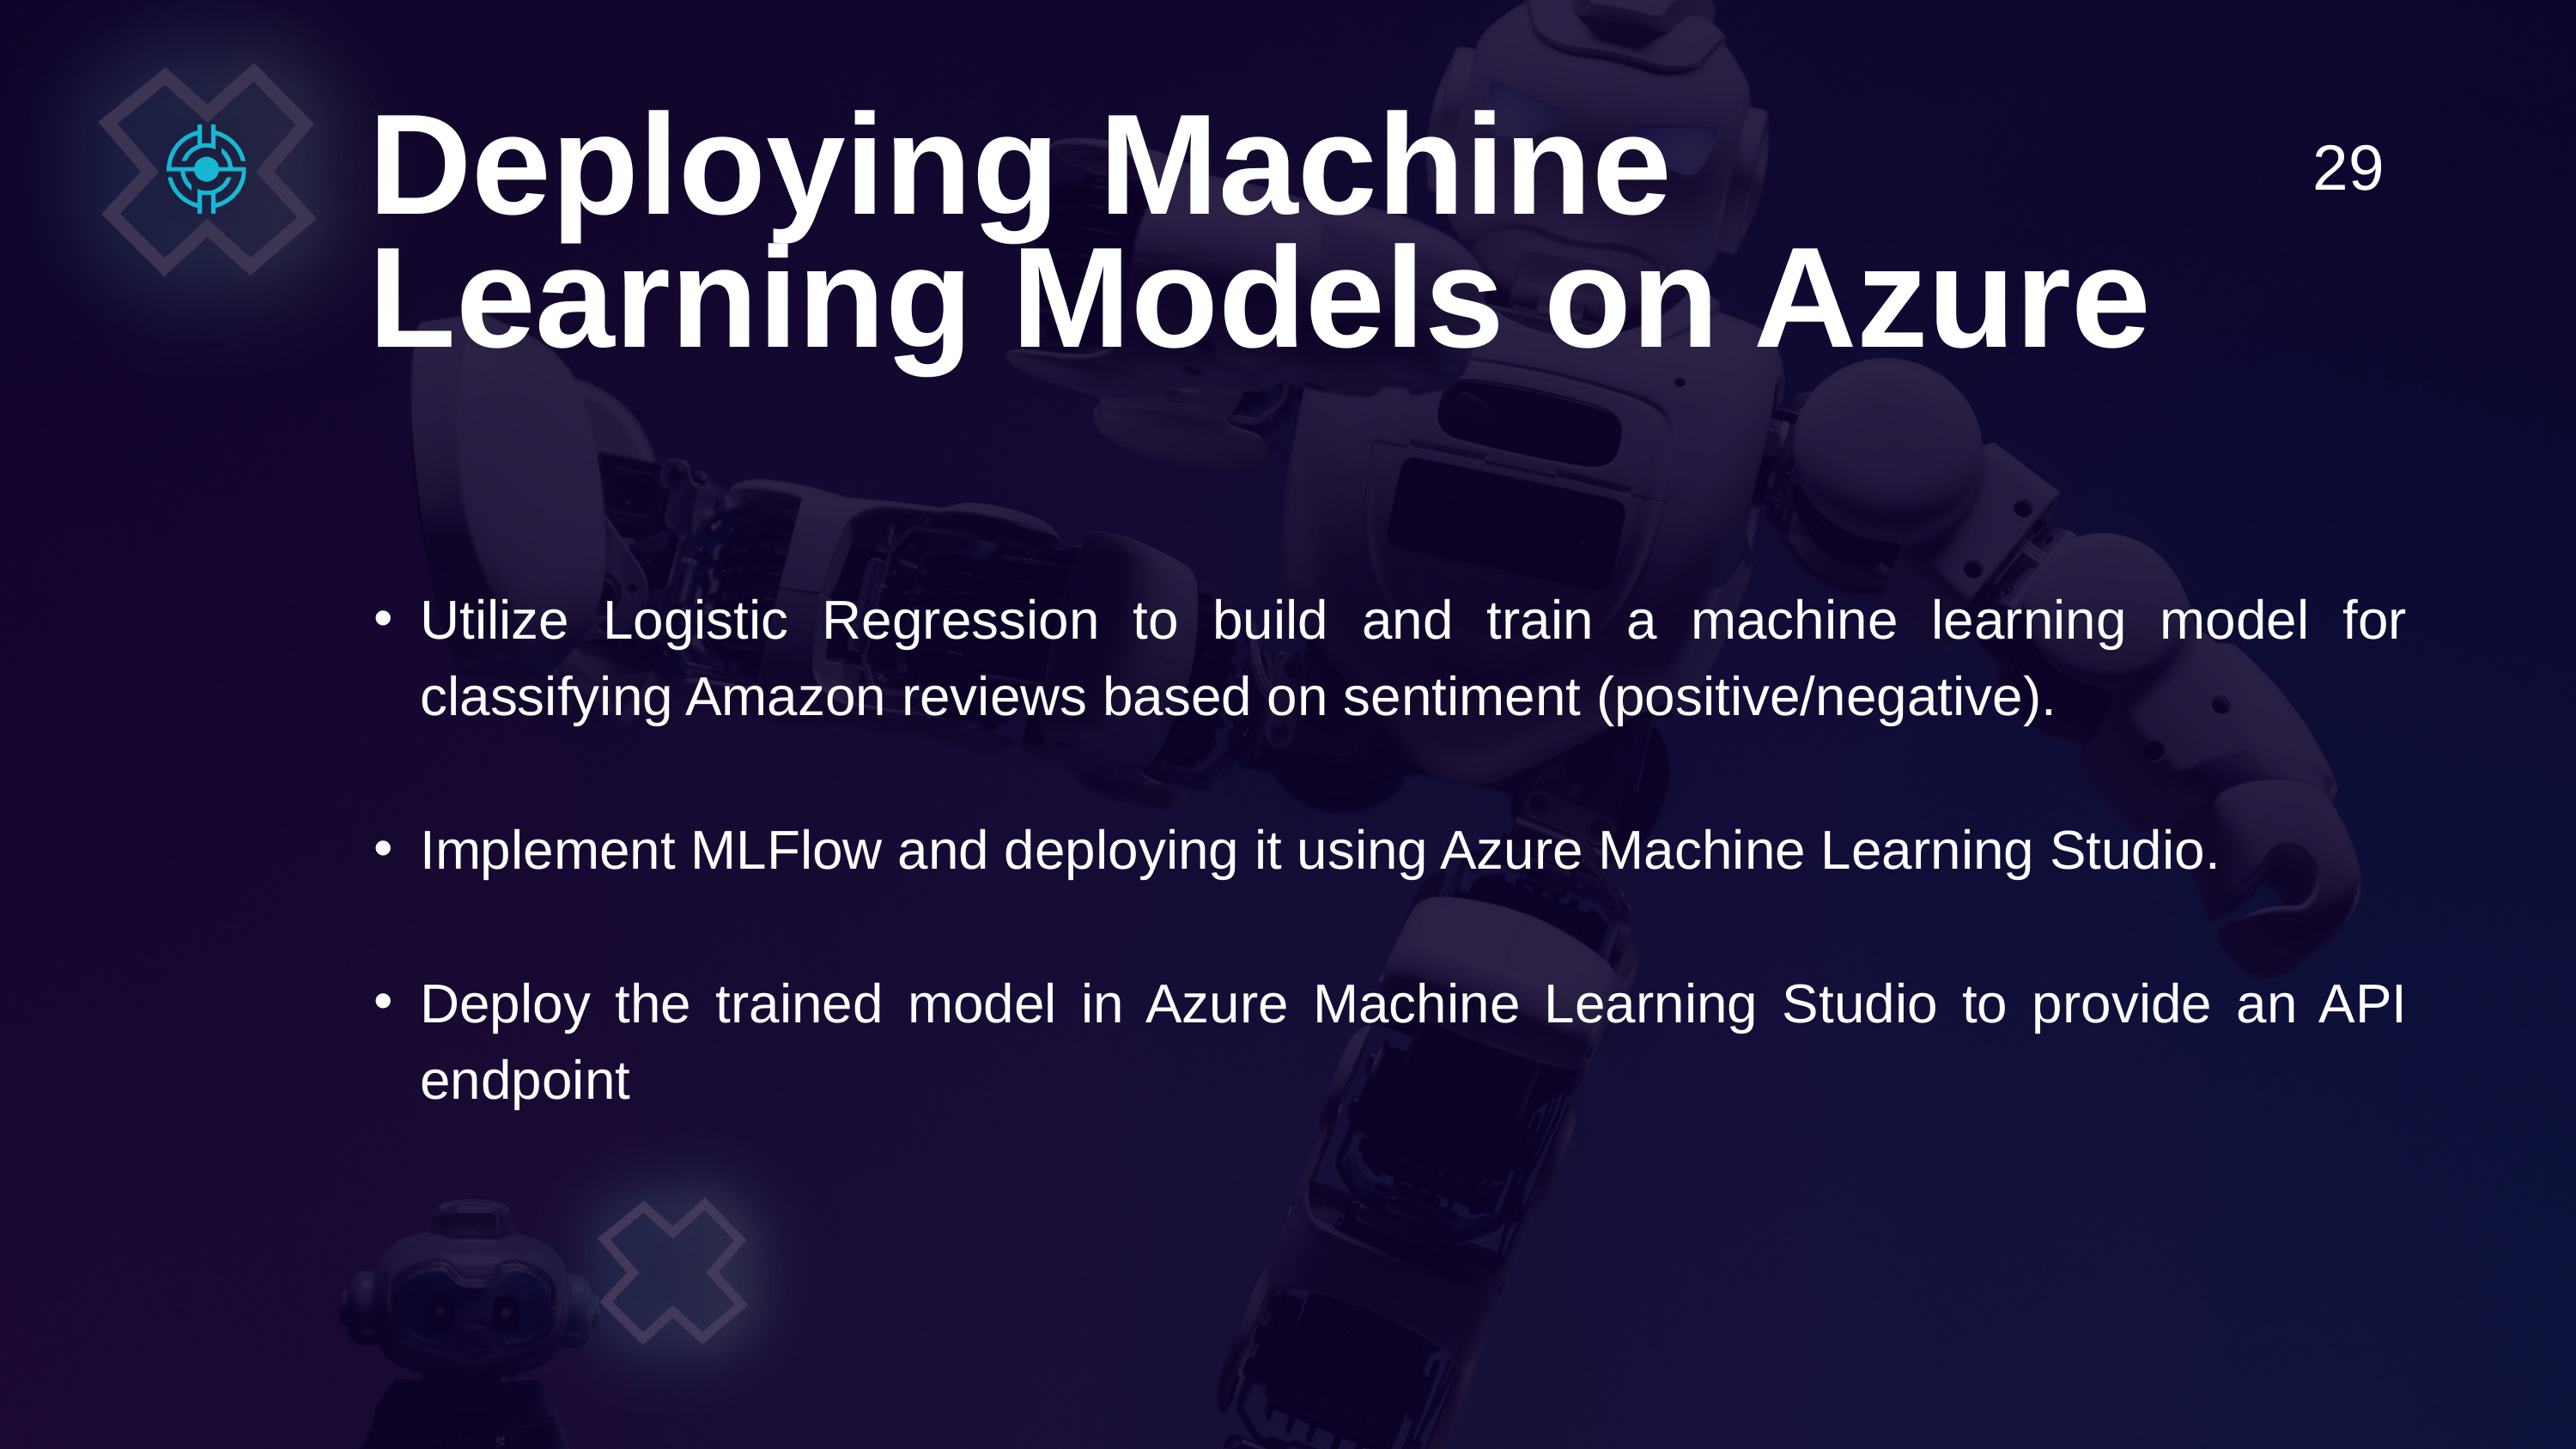

Deploying Machine Learning Models on Azure
29

Utilize Logistic Regression to build and train a machine learning model for classifying Amazon reviews based on sentiment (positive/negative).

Implement MLFlow and deploying it using Azure Machine Learning Studio.

Deploy the trained model in Azure Machine Learning Studio to provide an API endpoint